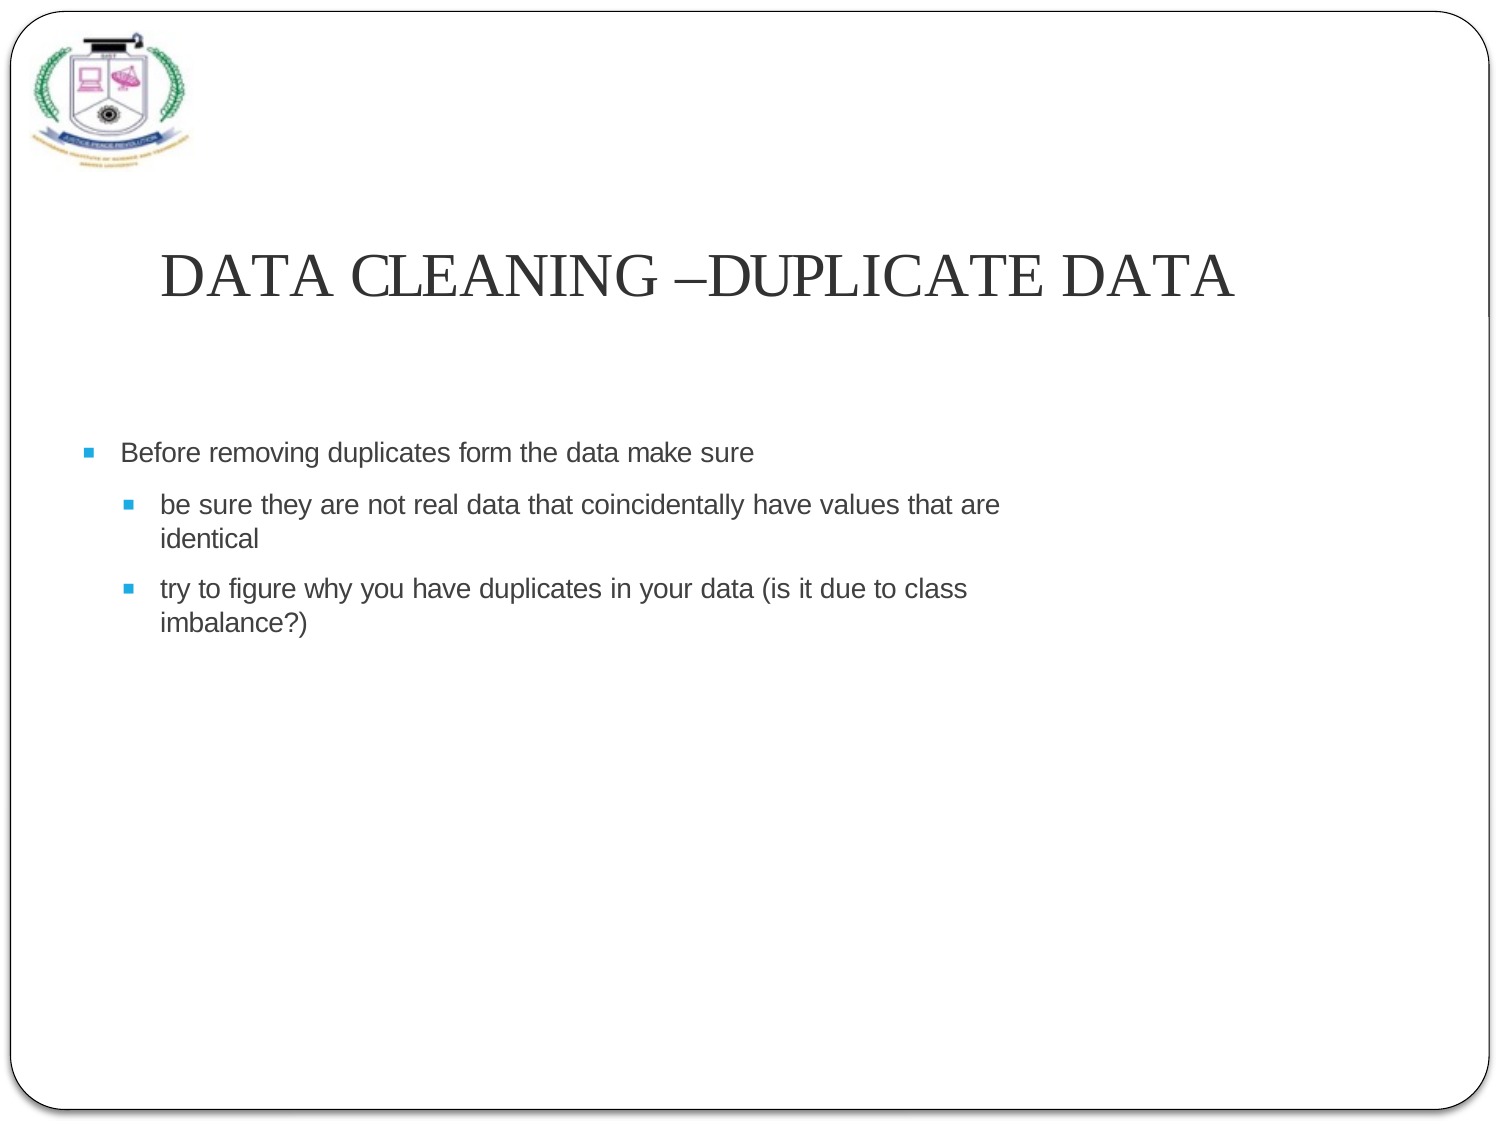

# DATA CLEANING –DUPLICATE DATA
Before removing duplicates form the data make sure
be sure they are not real data that coincidentally have values that are identical
try to figure why you have duplicates in your data (is it due to class imbalance?)